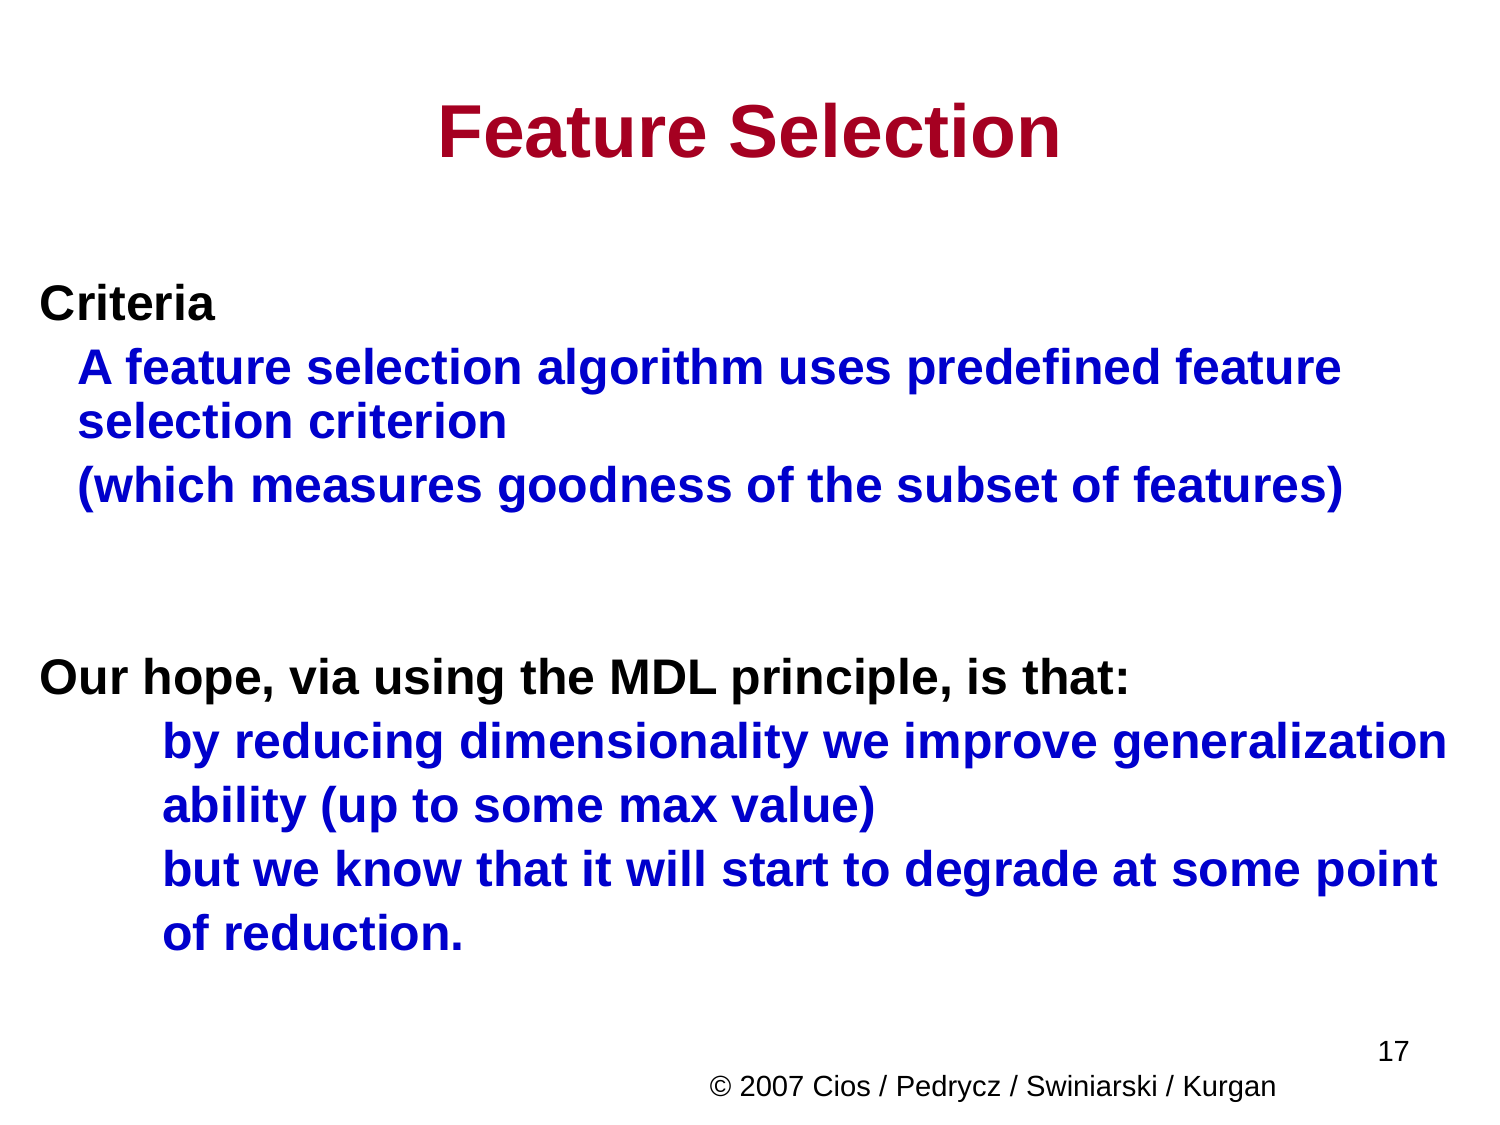

# Feature Selection

Criteria
	A feature selection algorithm uses predefined feature selection criterion
	(which measures goodness of the subset of features)

Our hope, via using the MDL principle, is that:
by reducing dimensionality we improve generalization
ability (up to some max value)
but we know that it will start to degrade at some point
of reduction.

© 2007 Cios / Pedrycz / Swiniarski / Kurgan
	17